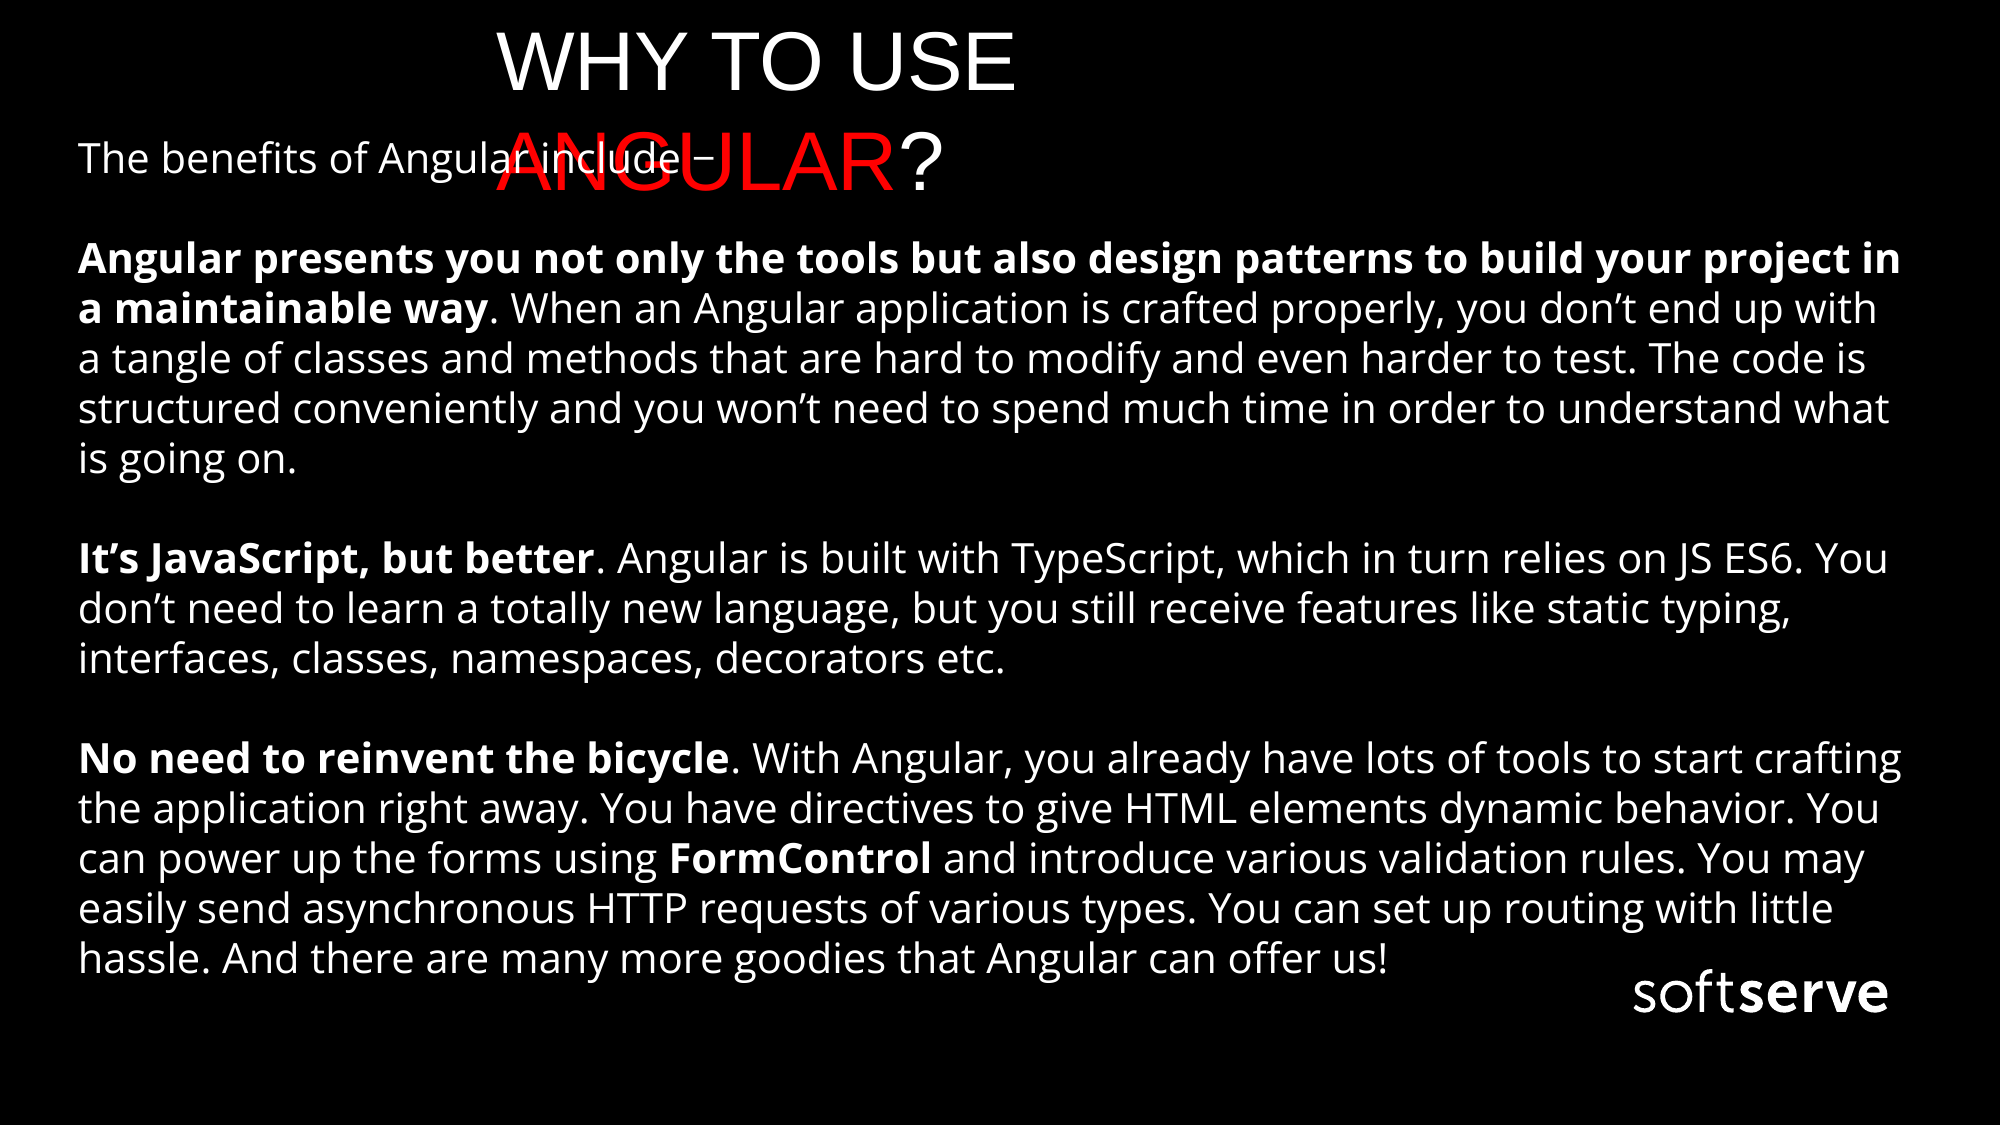

# WHY TO USE ANGULAR?
The benefits of Angular include −

Angular presents you not only the tools but also design patterns to build your project in a maintainable way. When an Angular application is crafted properly, you don’t end up with a tangle of classes and methods that are hard to modify and even harder to test. The code is structured conveniently and you won’t need to spend much time in order to understand what is going on.

It’s JavaScript, but better. Angular is built with TypeScript, which in turn relies on JS ES6. You don’t need to learn a totally new language, but you still receive features like static typing, interfaces, classes, namespaces, decorators etc.

No need to reinvent the bicycle. With Angular, you already have lots of tools to start crafting the application right away. You have directives to give HTML elements dynamic behavior. You can power up the forms using FormControl and introduce various validation rules. You may easily send asynchronous HTTP requests of various types. You can set up routing with little hassle. And there are many more goodies that Angular can offer us!